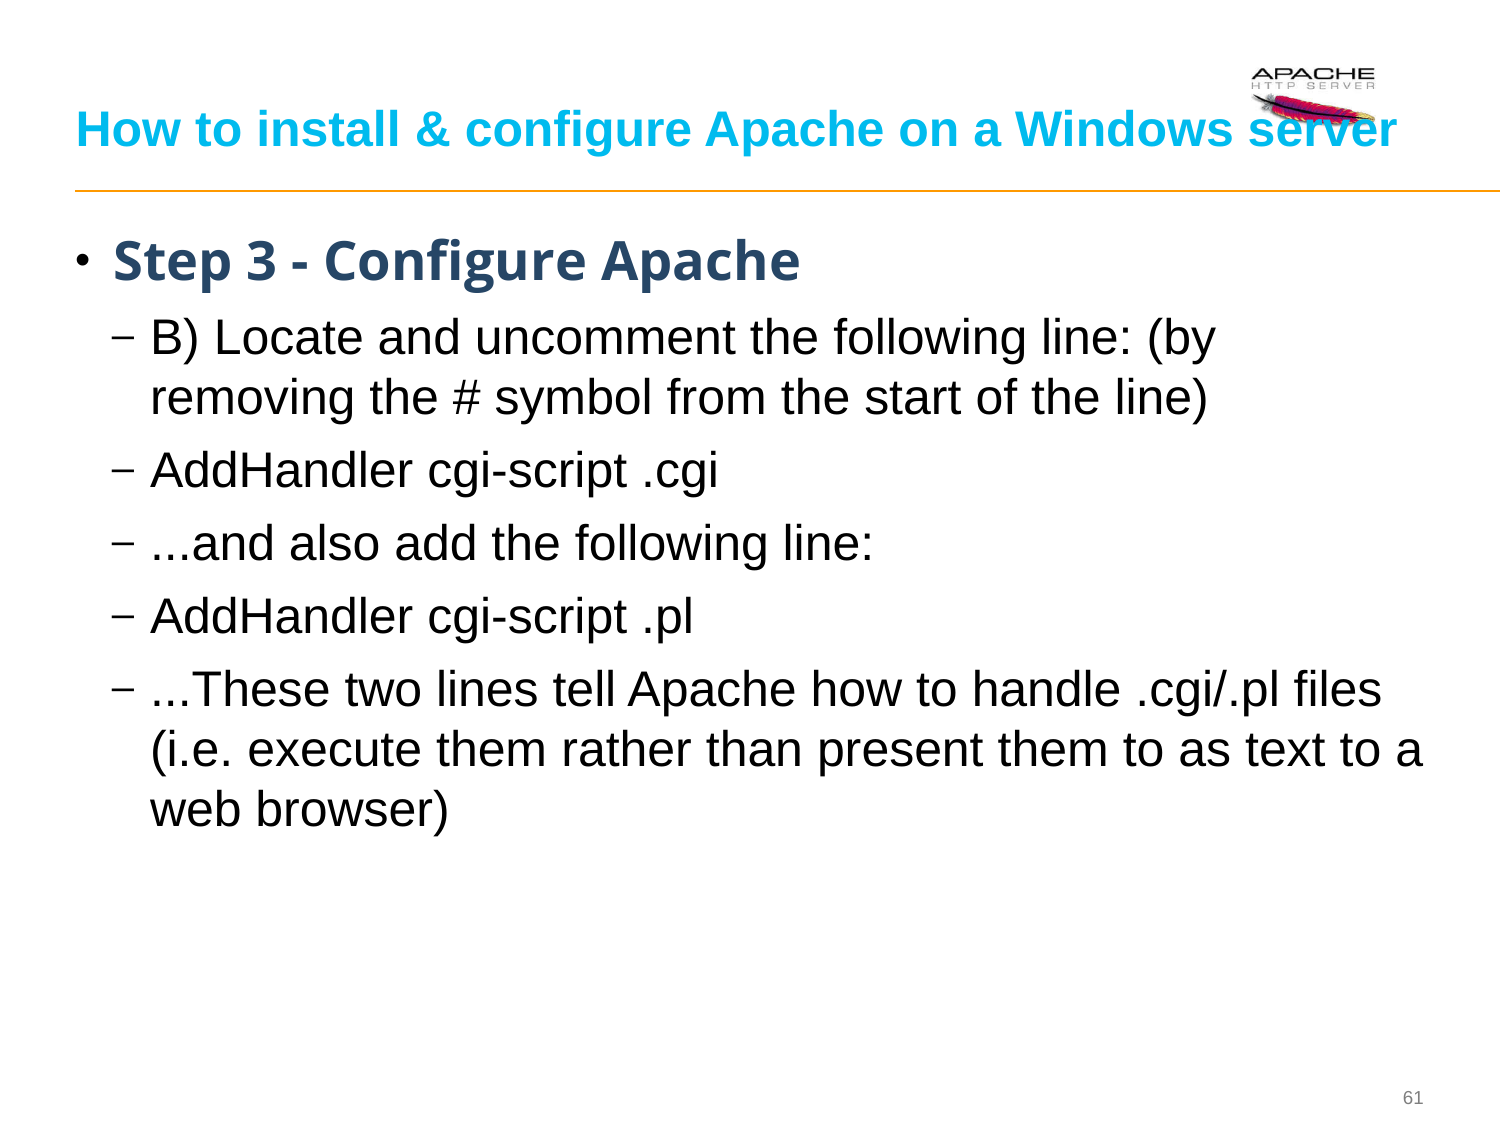

# How to install & configure Apache on a Windows server
Step 3 - Configure Apache
B) Locate and uncomment the following line: (by removing the # symbol from the start of the line)
AddHandler cgi-script .cgi
...and also add the following line:
AddHandler cgi-script .pl
...These two lines tell Apache how to handle .cgi/.pl files (i.e. execute them rather than present them to as text to a web browser)